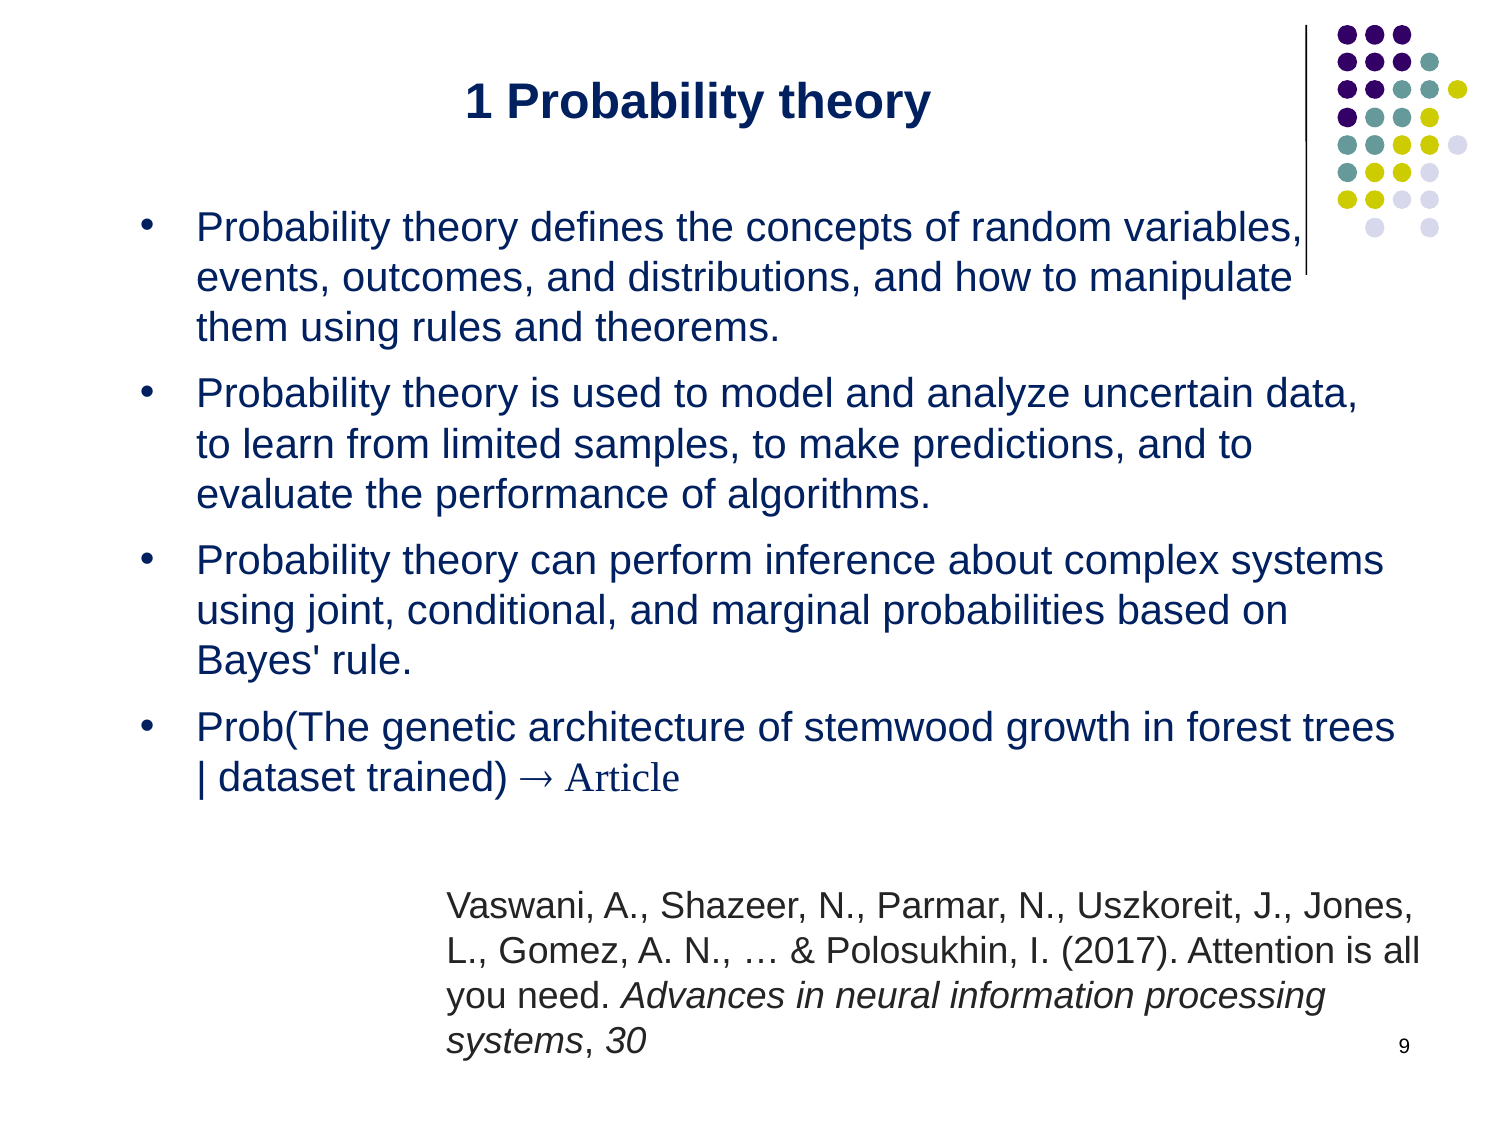

1 Probability theory
Probability theory defines the concepts of random variables, events, outcomes, and distributions, and how to manipulate them using rules and theorems.
Probability theory is used to model and analyze uncertain data, to learn from limited samples, to make predictions, and to evaluate the performance of algorithms.
Probability theory can perform inference about complex systems using joint, conditional, and marginal probabilities based on Bayes' rule.
Prob(The genetic architecture of stemwood growth in forest trees | dataset trained) → Article
Vaswani, A., Shazeer, N., Parmar, N., Uszkoreit, J., Jones, L., Gomez, A. N., … & Polosukhin, I. (2017). Attention is all you need. Advances in neural information processing systems, 30
9